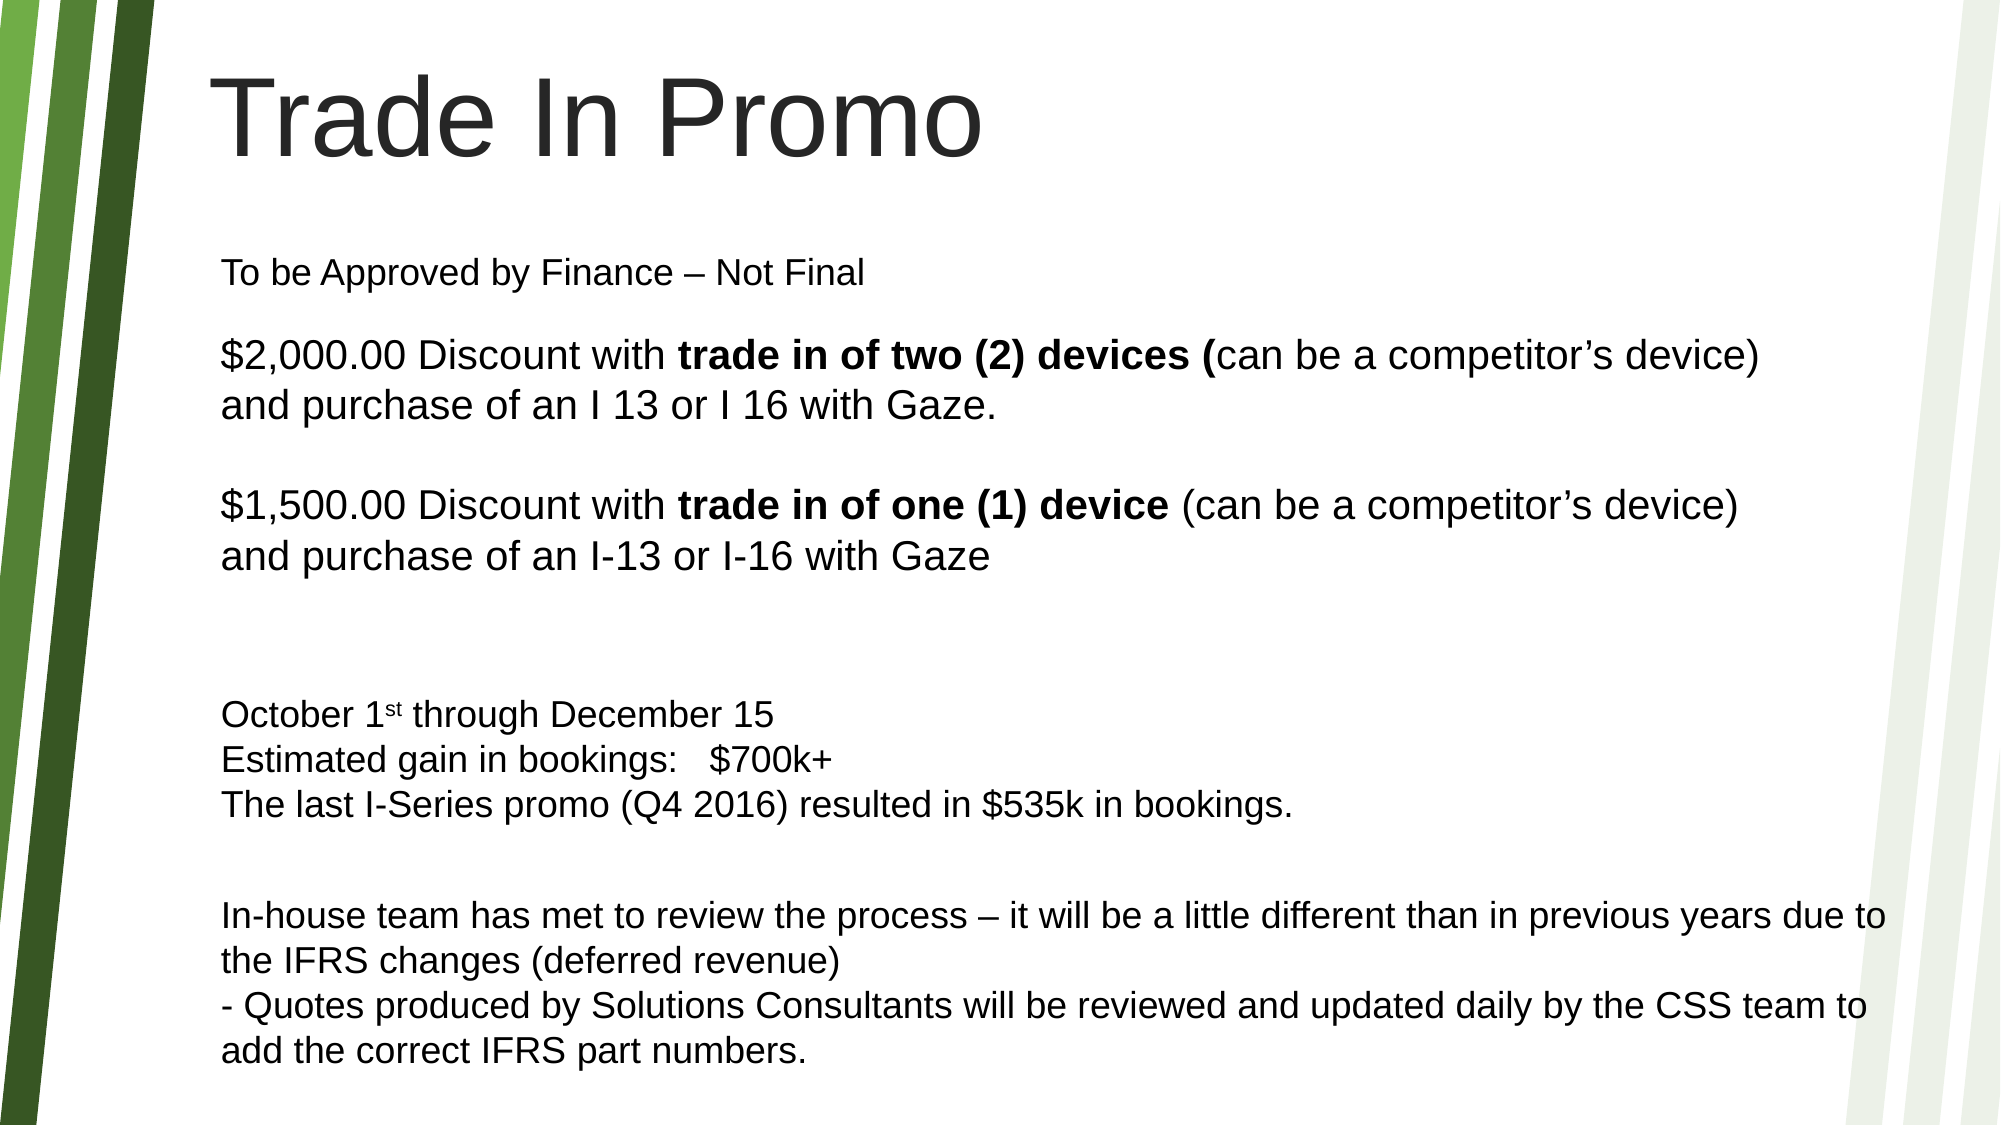

Trade In Promo

To be Approved by Finance – Not Final

$2,000.00 Discount with trade in of two (2) devices (can be a competitor’s device) and purchase of an I 13 or I 16 with Gaze.

$1,500.00 Discount with trade in of one (1) device (can be a competitor’s device) and purchase of an I-13 or I-16 with Gaze
October 1st through December 15
Estimated gain in bookings:   $700k+
The last I-Series promo (Q4 2016) resulted in $535k in bookings.
In-house team has met to review the process – it will be a little different than in previous years due to the IFRS changes (deferred revenue)
- Quotes produced by Solutions Consultants will be reviewed and updated daily by the CSS team to add the correct IFRS part numbers.